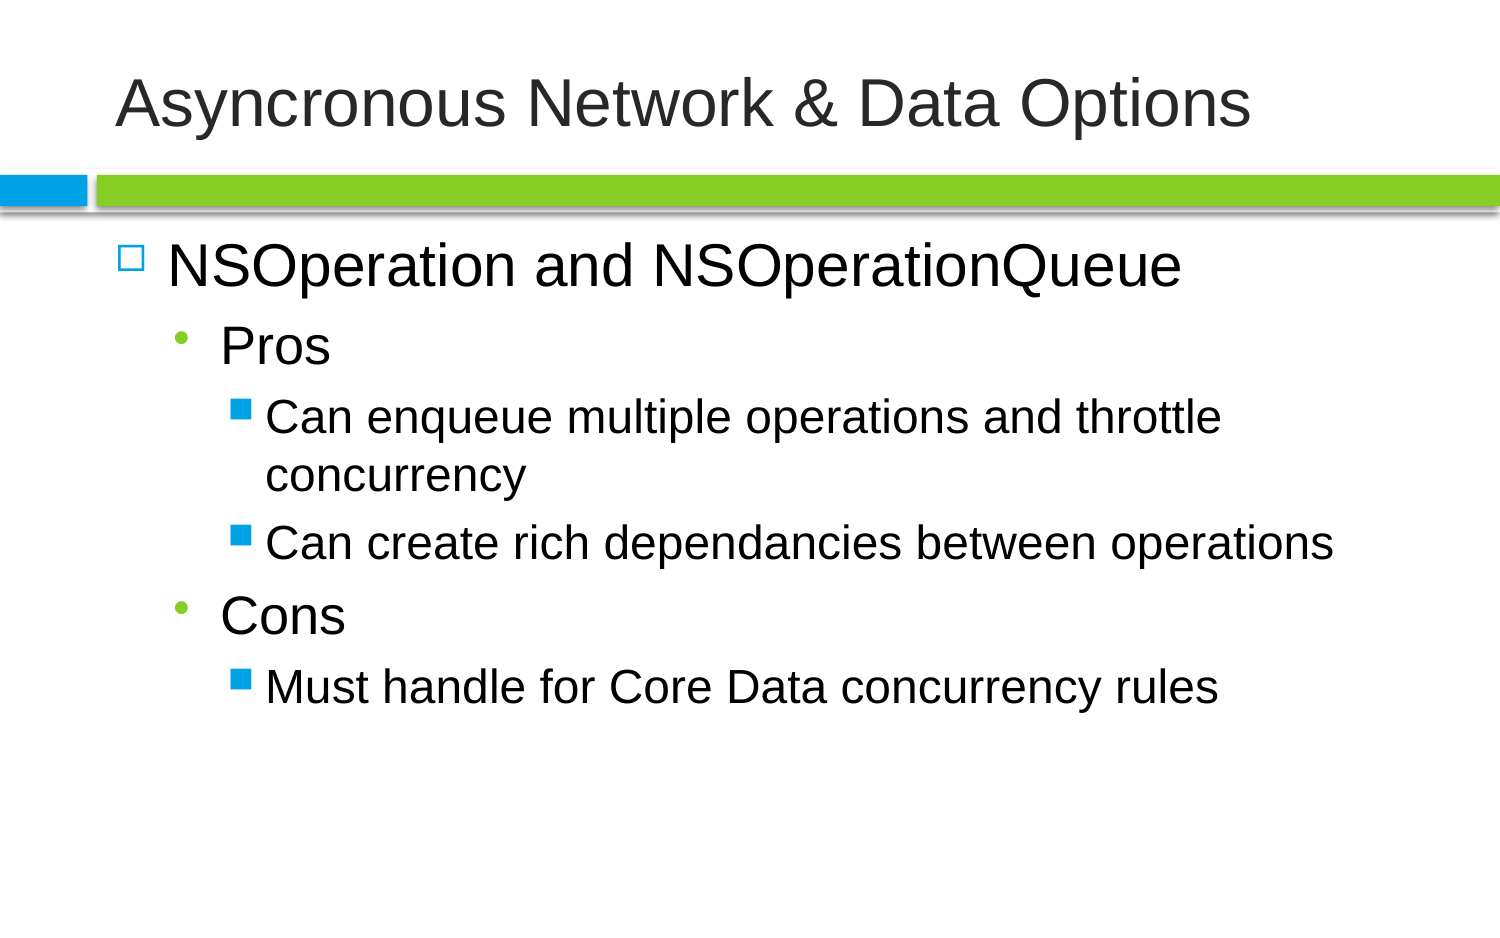

# Asyncronous Network & Data Options
NSOperation and NSOperationQueue
Pros
Can enqueue multiple operations and throttle concurrency
Can create rich dependancies between operations
Cons
Must handle for Core Data concurrency rules